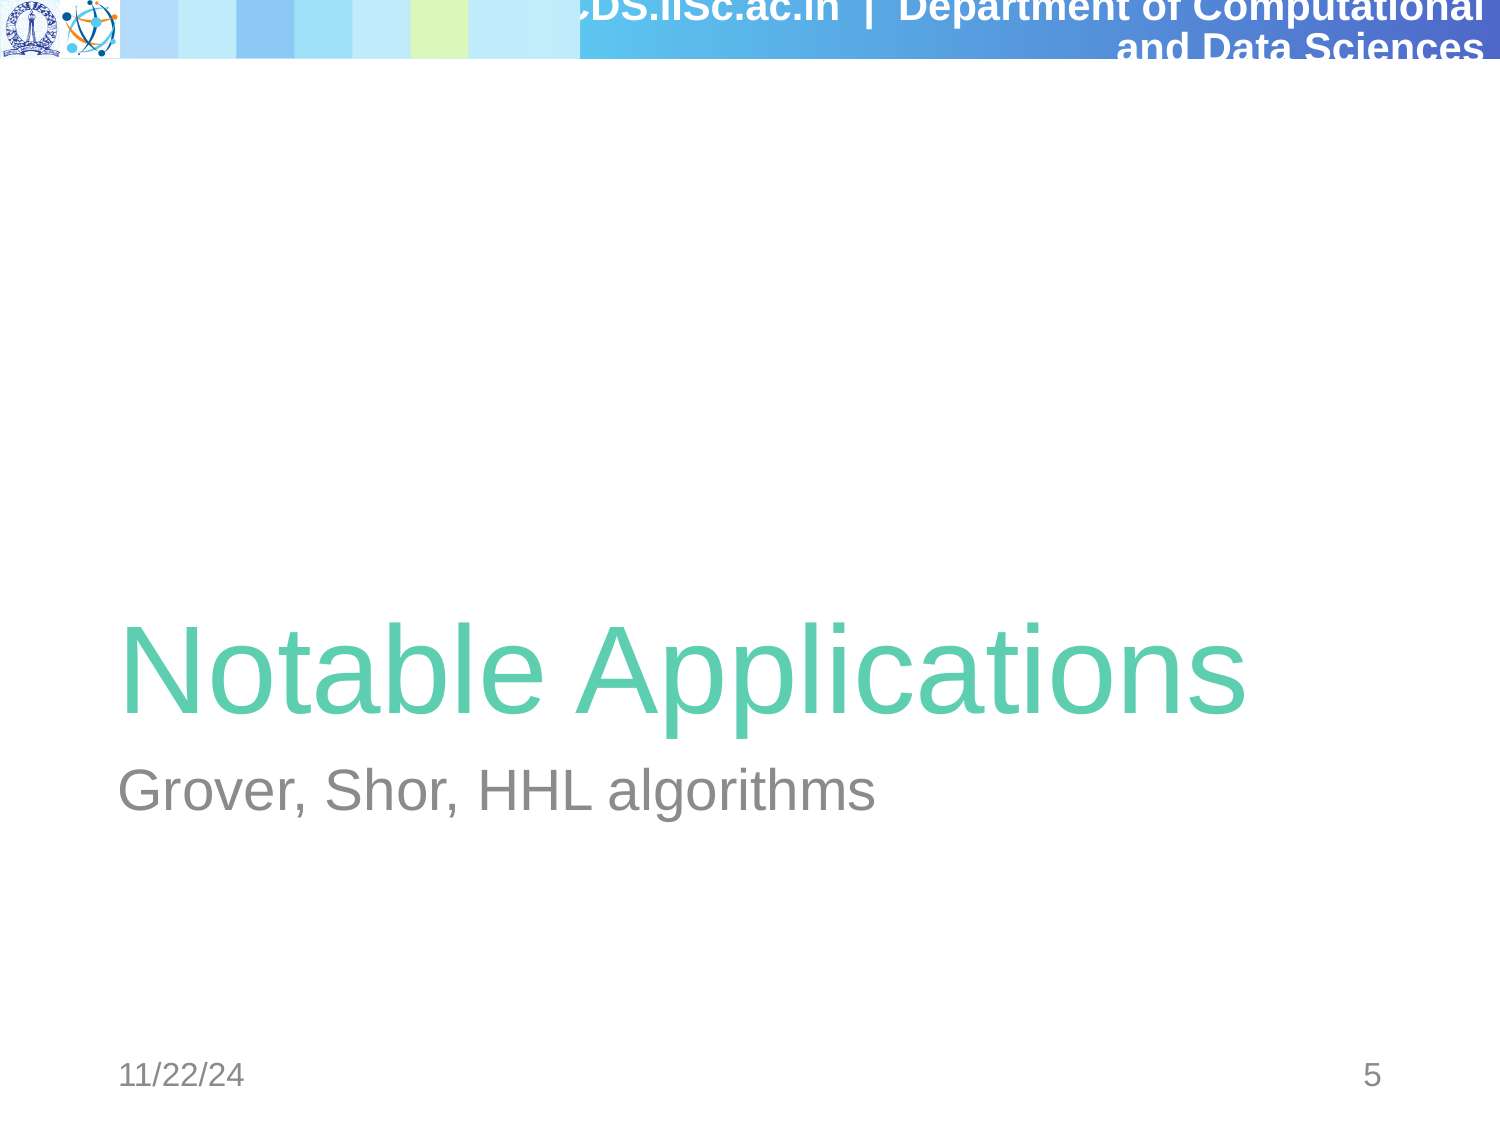

# Notable Applications
Grover, Shor, HHL algorithms
11/22/24
5